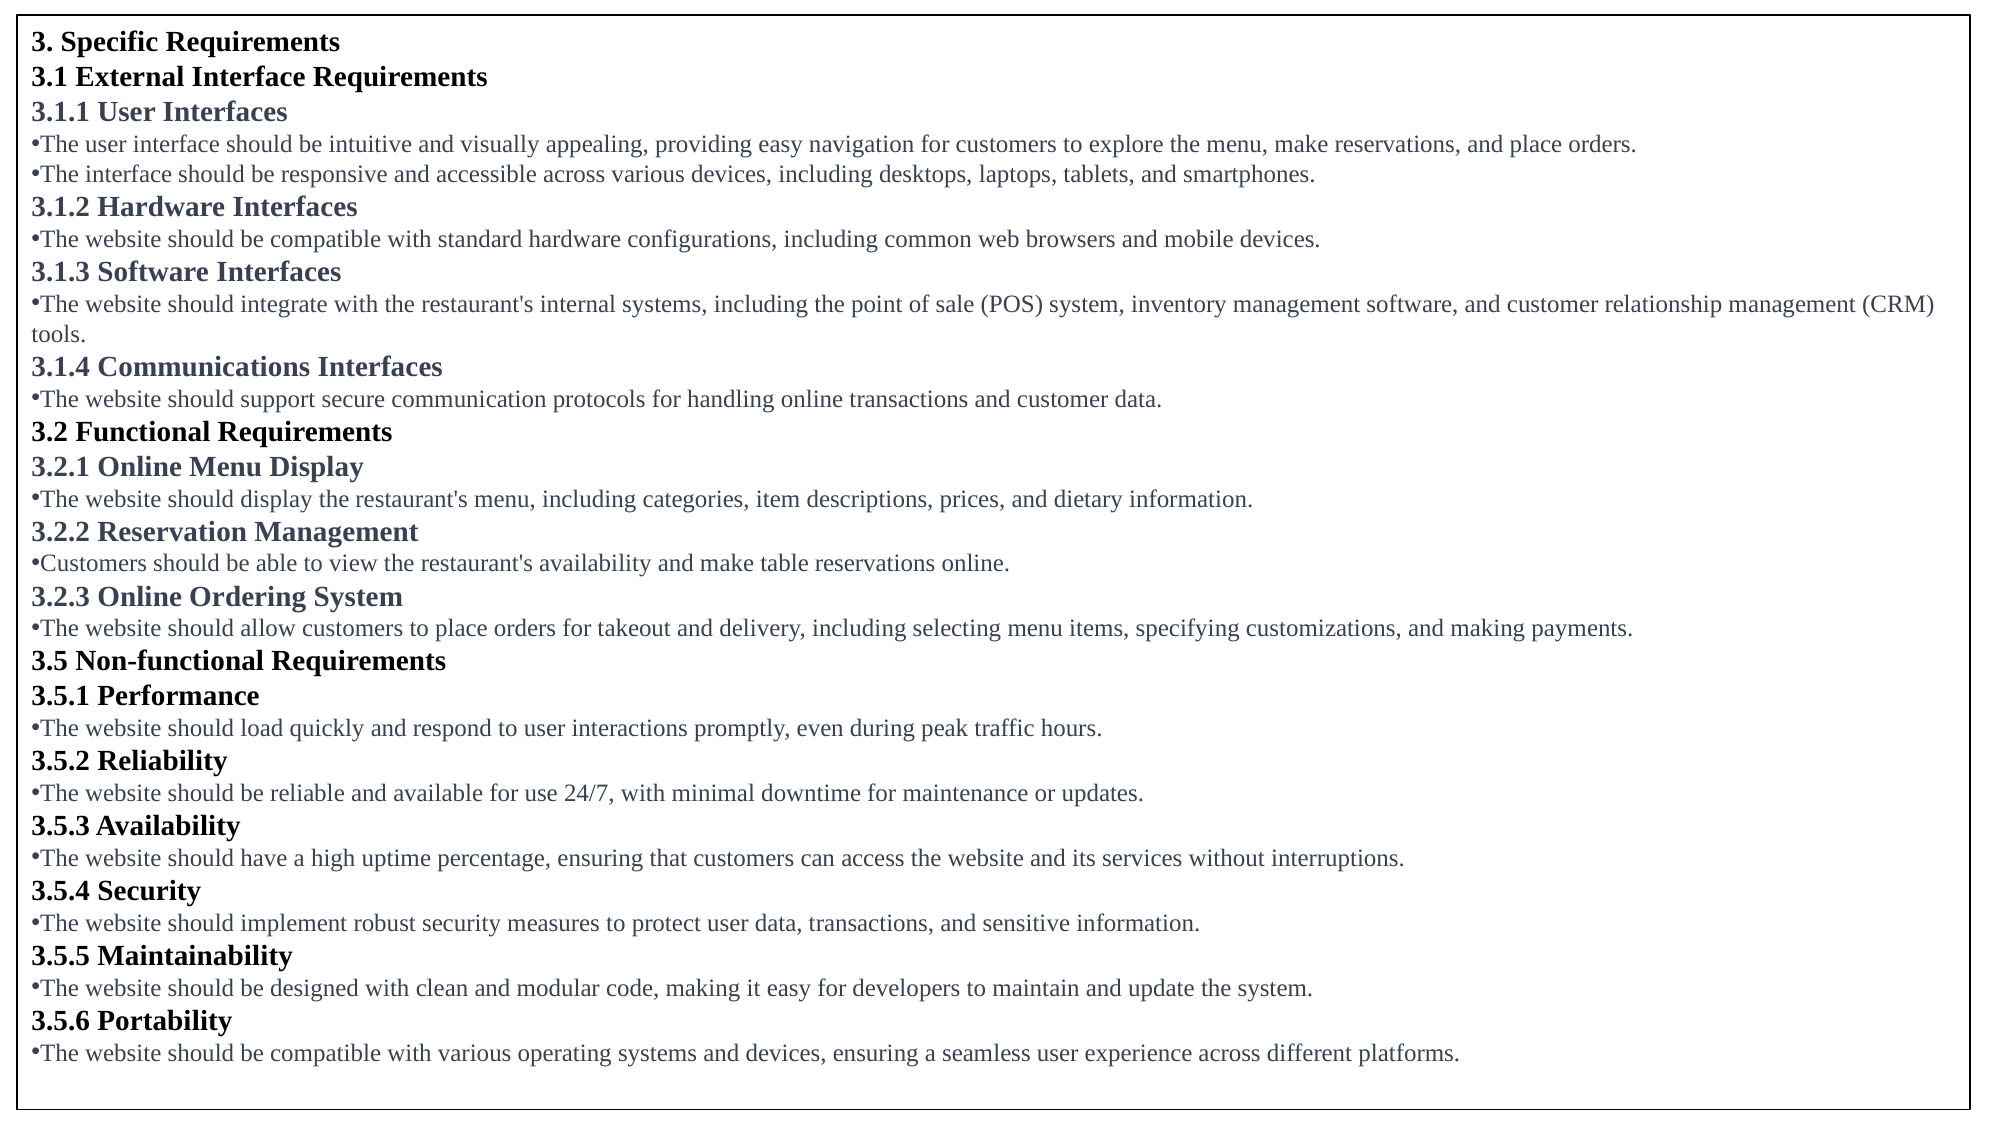

3. Specific Requirements
3.1 External Interface Requirements
3.1.1 User Interfaces
The user interface should be intuitive and visually appealing, providing easy navigation for customers to explore the menu, make reservations, and place orders.
The interface should be responsive and accessible across various devices, including desktops, laptops, tablets, and smartphones.
3.1.2 Hardware Interfaces
The website should be compatible with standard hardware configurations, including common web browsers and mobile devices.
3.1.3 Software Interfaces
The website should integrate with the restaurant's internal systems, including the point of sale (POS) system, inventory management software, and customer relationship management (CRM) tools.
3.1.4 Communications Interfaces
The website should support secure communication protocols for handling online transactions and customer data.
3.2 Functional Requirements
3.2.1 Online Menu Display
The website should display the restaurant's menu, including categories, item descriptions, prices, and dietary information.
3.2.2 Reservation Management
Customers should be able to view the restaurant's availability and make table reservations online.
3.2.3 Online Ordering System
The website should allow customers to place orders for takeout and delivery, including selecting menu items, specifying customizations, and making payments.
3.5 Non-functional Requirements
3.5.1 Performance
The website should load quickly and respond to user interactions promptly, even during peak traffic hours.
3.5.2 Reliability
The website should be reliable and available for use 24/7, with minimal downtime for maintenance or updates.
3.5.3 Availability
The website should have a high uptime percentage, ensuring that customers can access the website and its services without interruptions.
3.5.4 Security
The website should implement robust security measures to protect user data, transactions, and sensitive information.
3.5.5 Maintainability
The website should be designed with clean and modular code, making it easy for developers to maintain and update the system.
3.5.6 Portability
The website should be compatible with various operating systems and devices, ensuring a seamless user experience across different platforms.